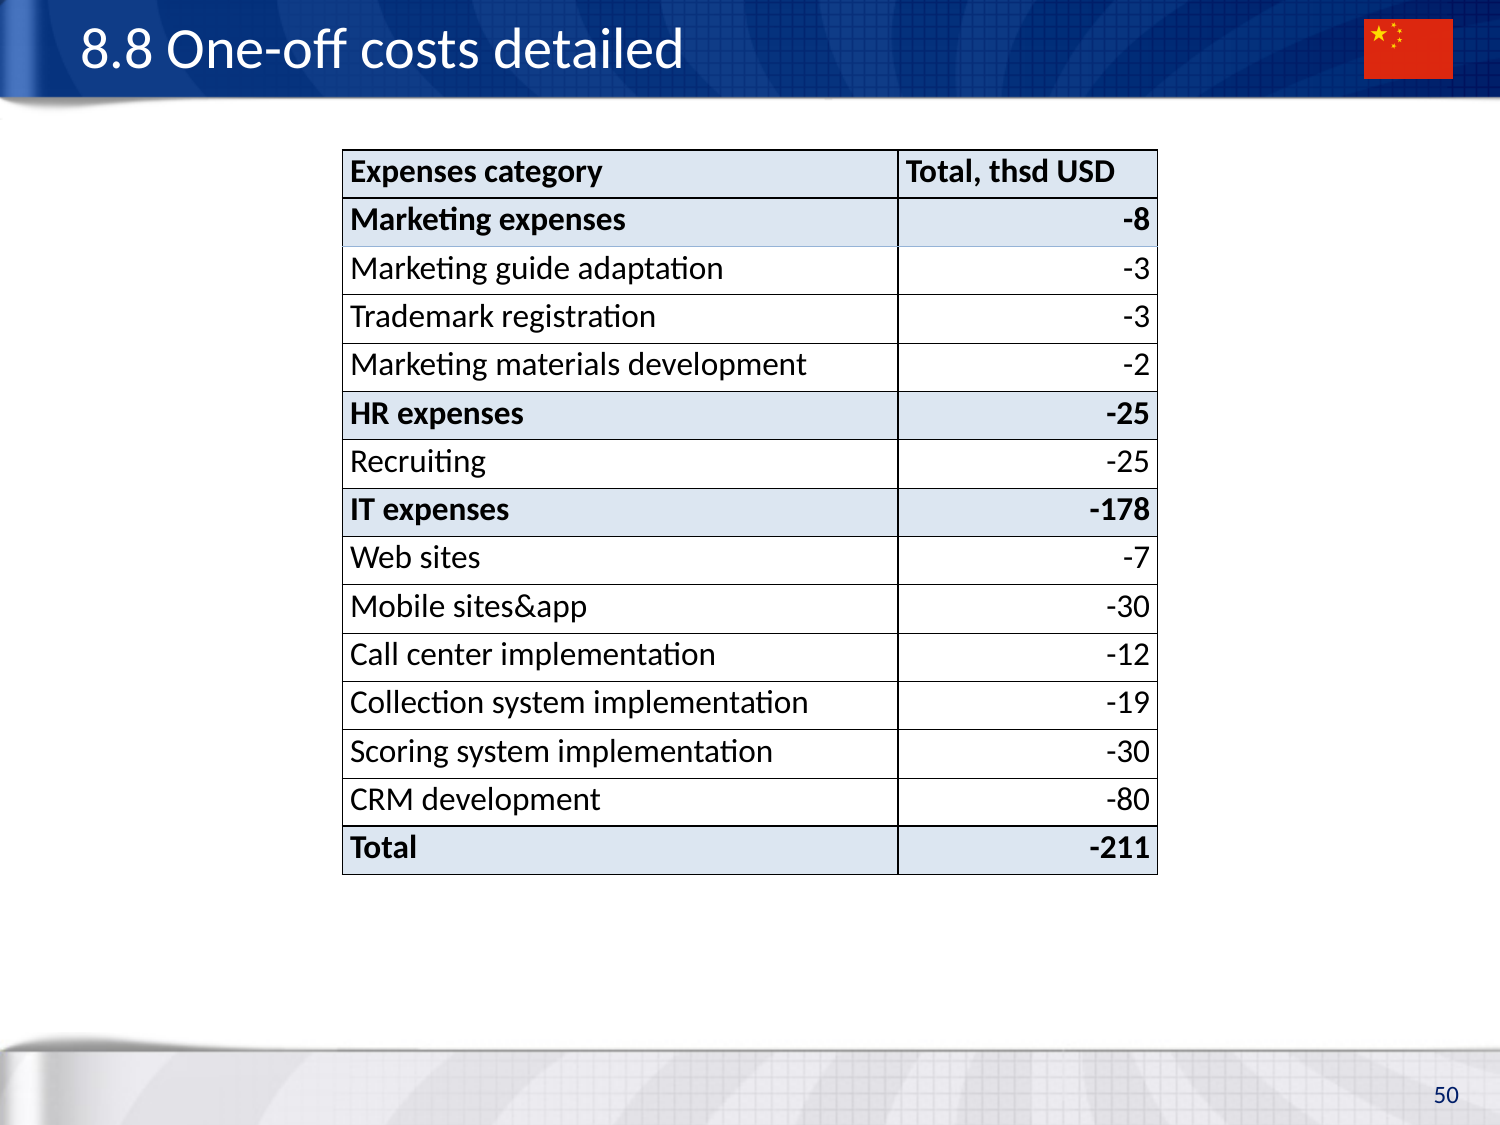

# 8.8 One-off costs detailed
| Expenses category | Total, thsd USD |
| --- | --- |
| Marketing expenses | -8 |
| Marketing guide adaptation | -3 |
| Trademark registration | -3 |
| Marketing materials development | -2 |
| HR expenses | -25 |
| Recruiting | -25 |
| IT expenses | -178 |
| Web sites | -7 |
| Mobile sites&app | -30 |
| Call center implementation | -12 |
| Collection system implementation | -19 |
| Scoring system implementation | -30 |
| СRM development | -80 |
| Total | -211 |
50